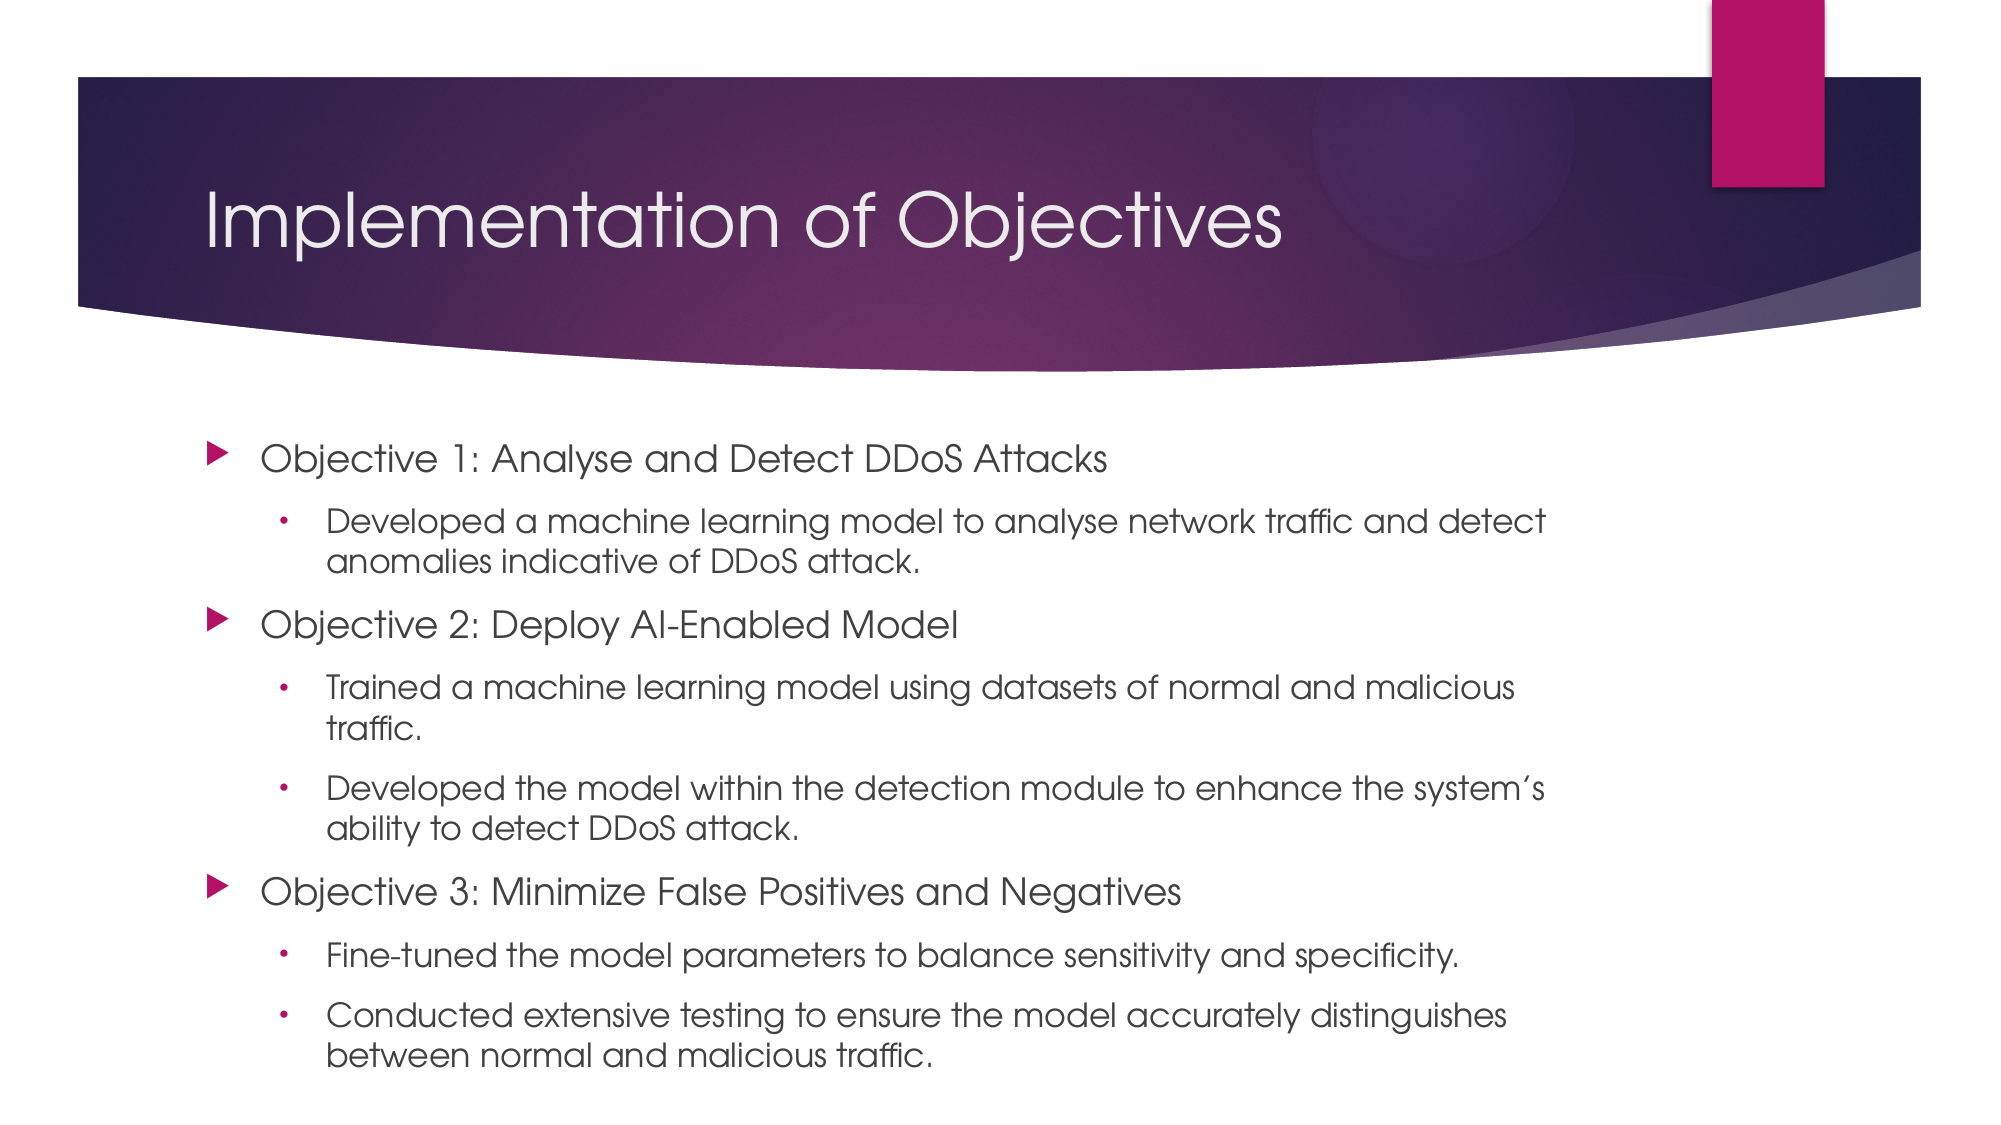

# Implementation of Objectives
Objective 1: Analyse and Detect DDoS Attacks
Developed a machine learning model to analyse network traffic and detect anomalies indicative of DDoS attack.
Objective 2: Deploy AI-Enabled Model
Trained a machine learning model using datasets of normal and malicious traffic.
Developed the model within the detection module to enhance the system’s ability to detect DDoS attack.
Objective 3: Minimize False Positives and Negatives
Fine-tuned the model parameters to balance sensitivity and specificity.
Conducted extensive testing to ensure the model accurately distinguishes between normal and malicious traffic.